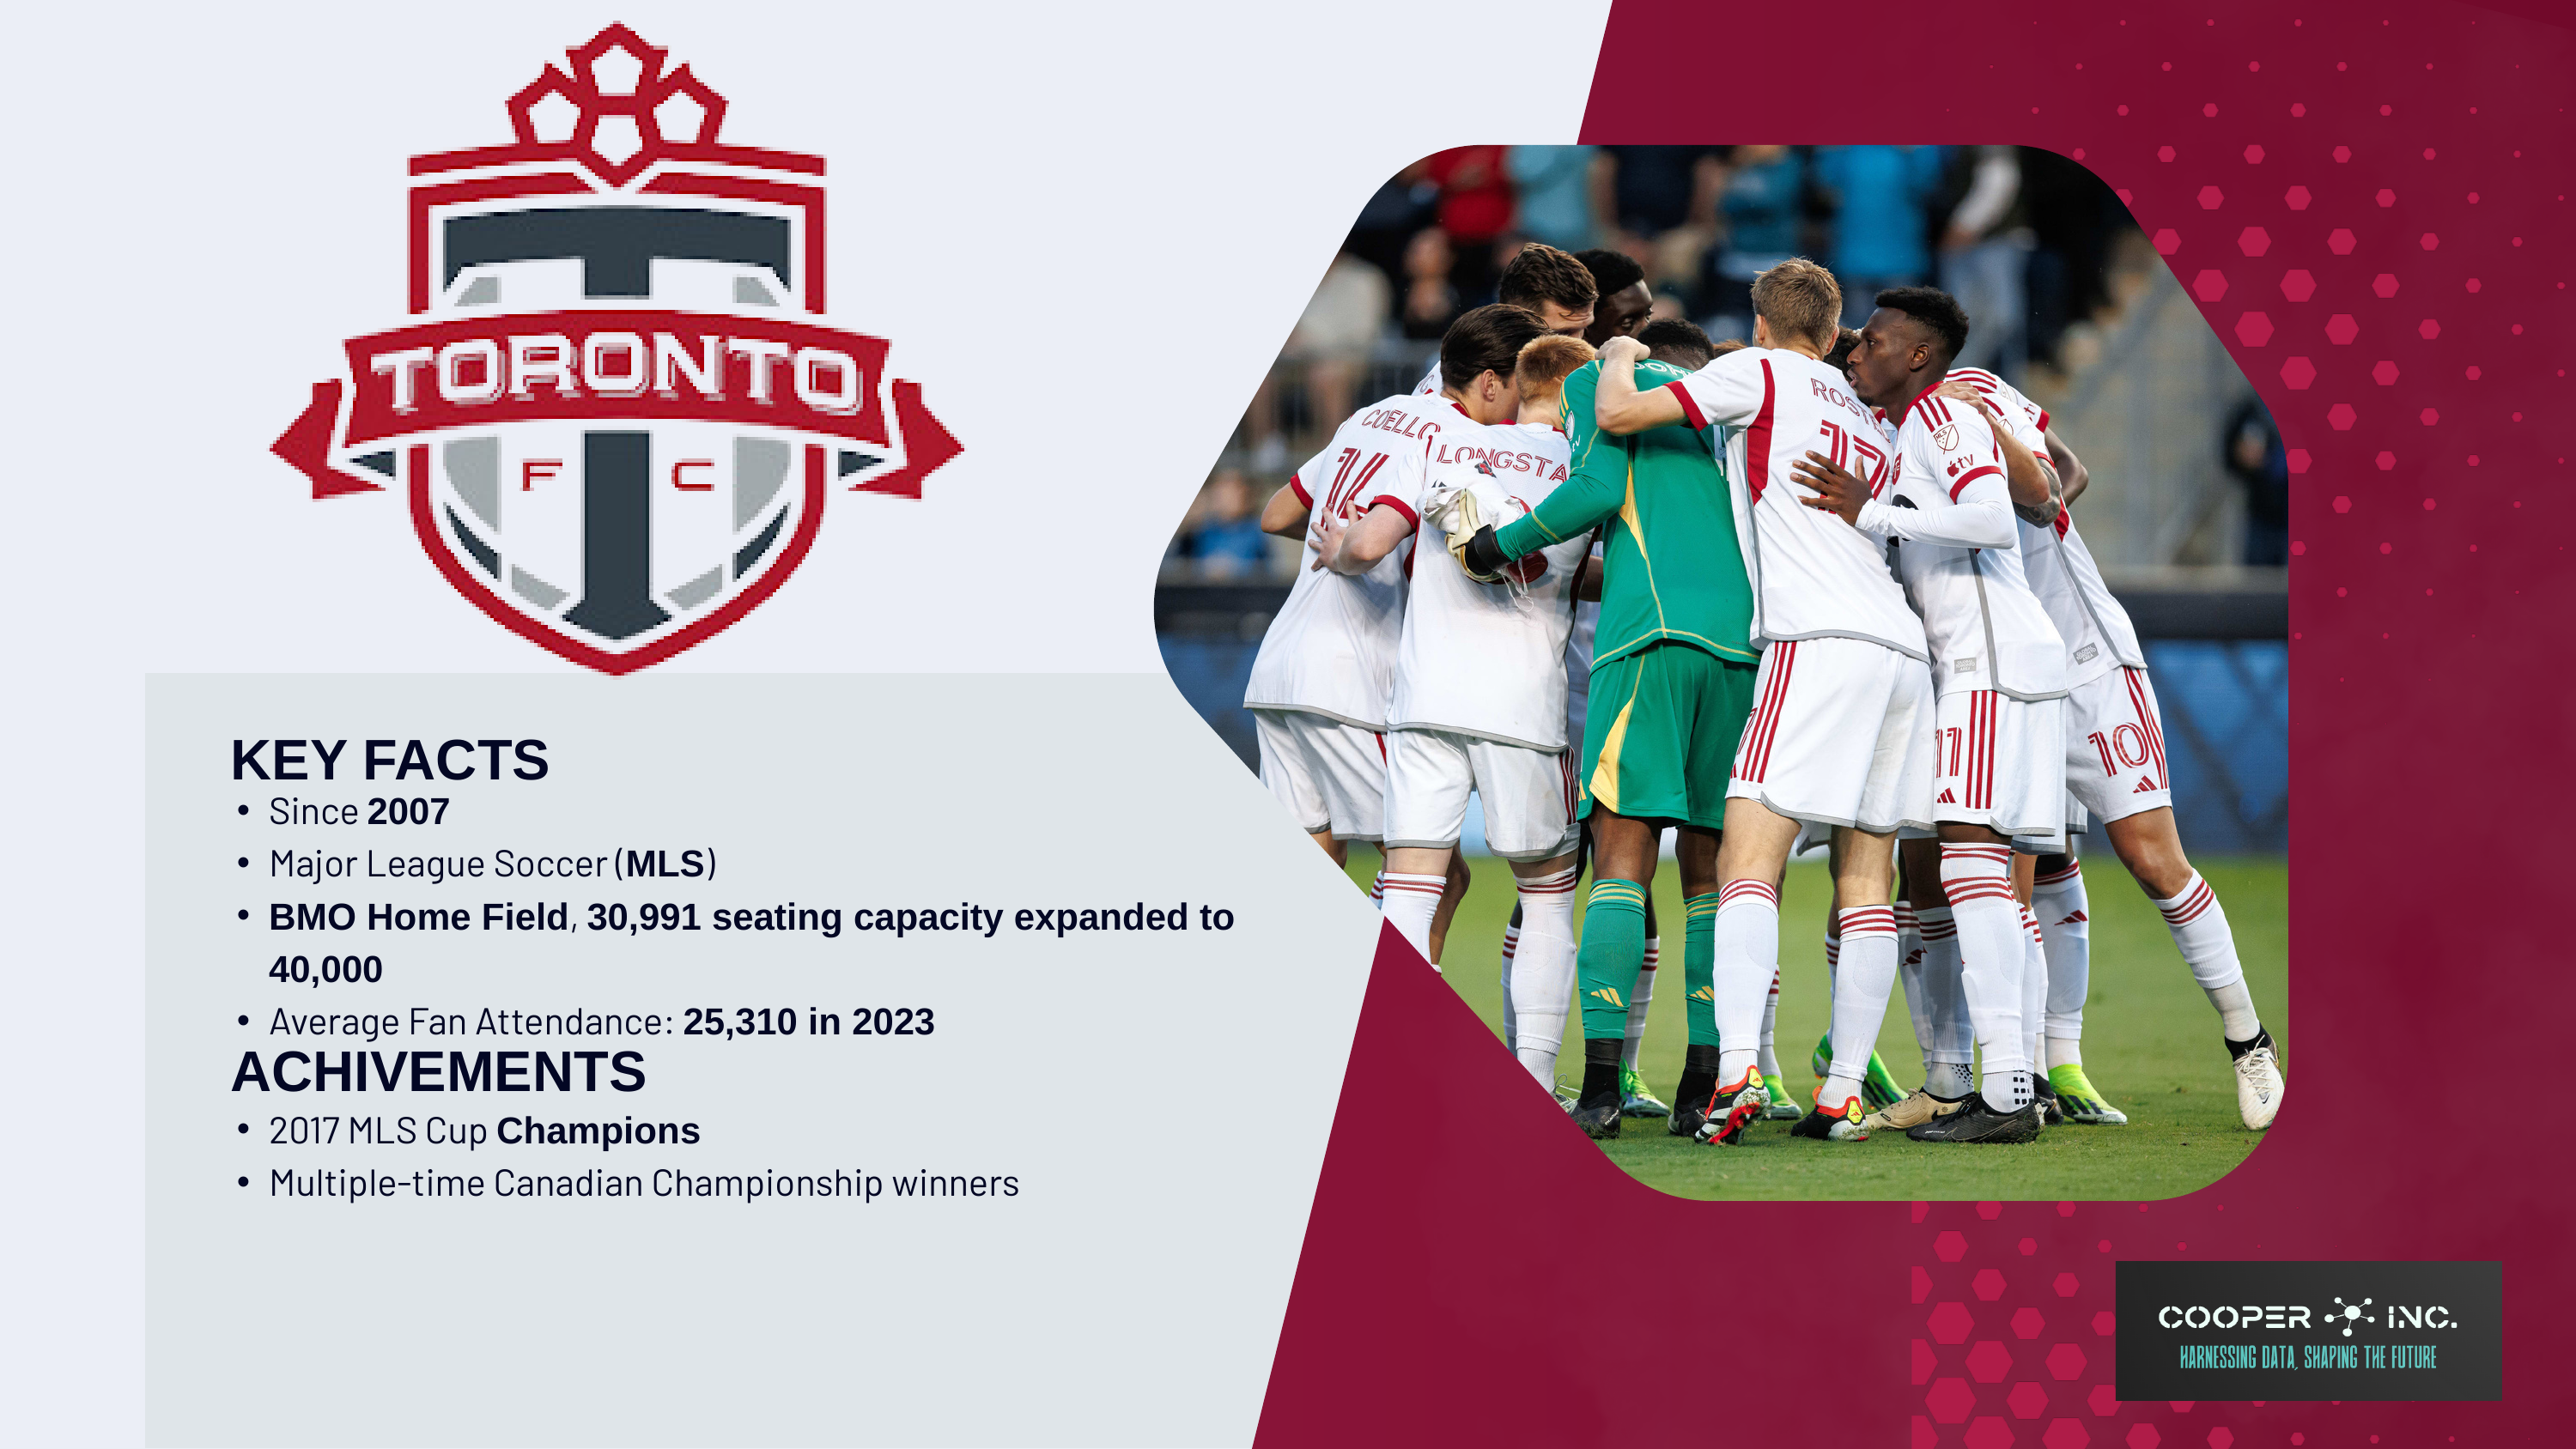

KEY FACTS
Since 2007
Major League Soccer (MLS)
BMO Home Field, 30,991 seating capacity expanded to 40,000
Average Fan Attendance: 25,310 in 2023

ACHIVEMENTS
2017 MLS Cup Champions
Multiple-time Canadian Championship winners